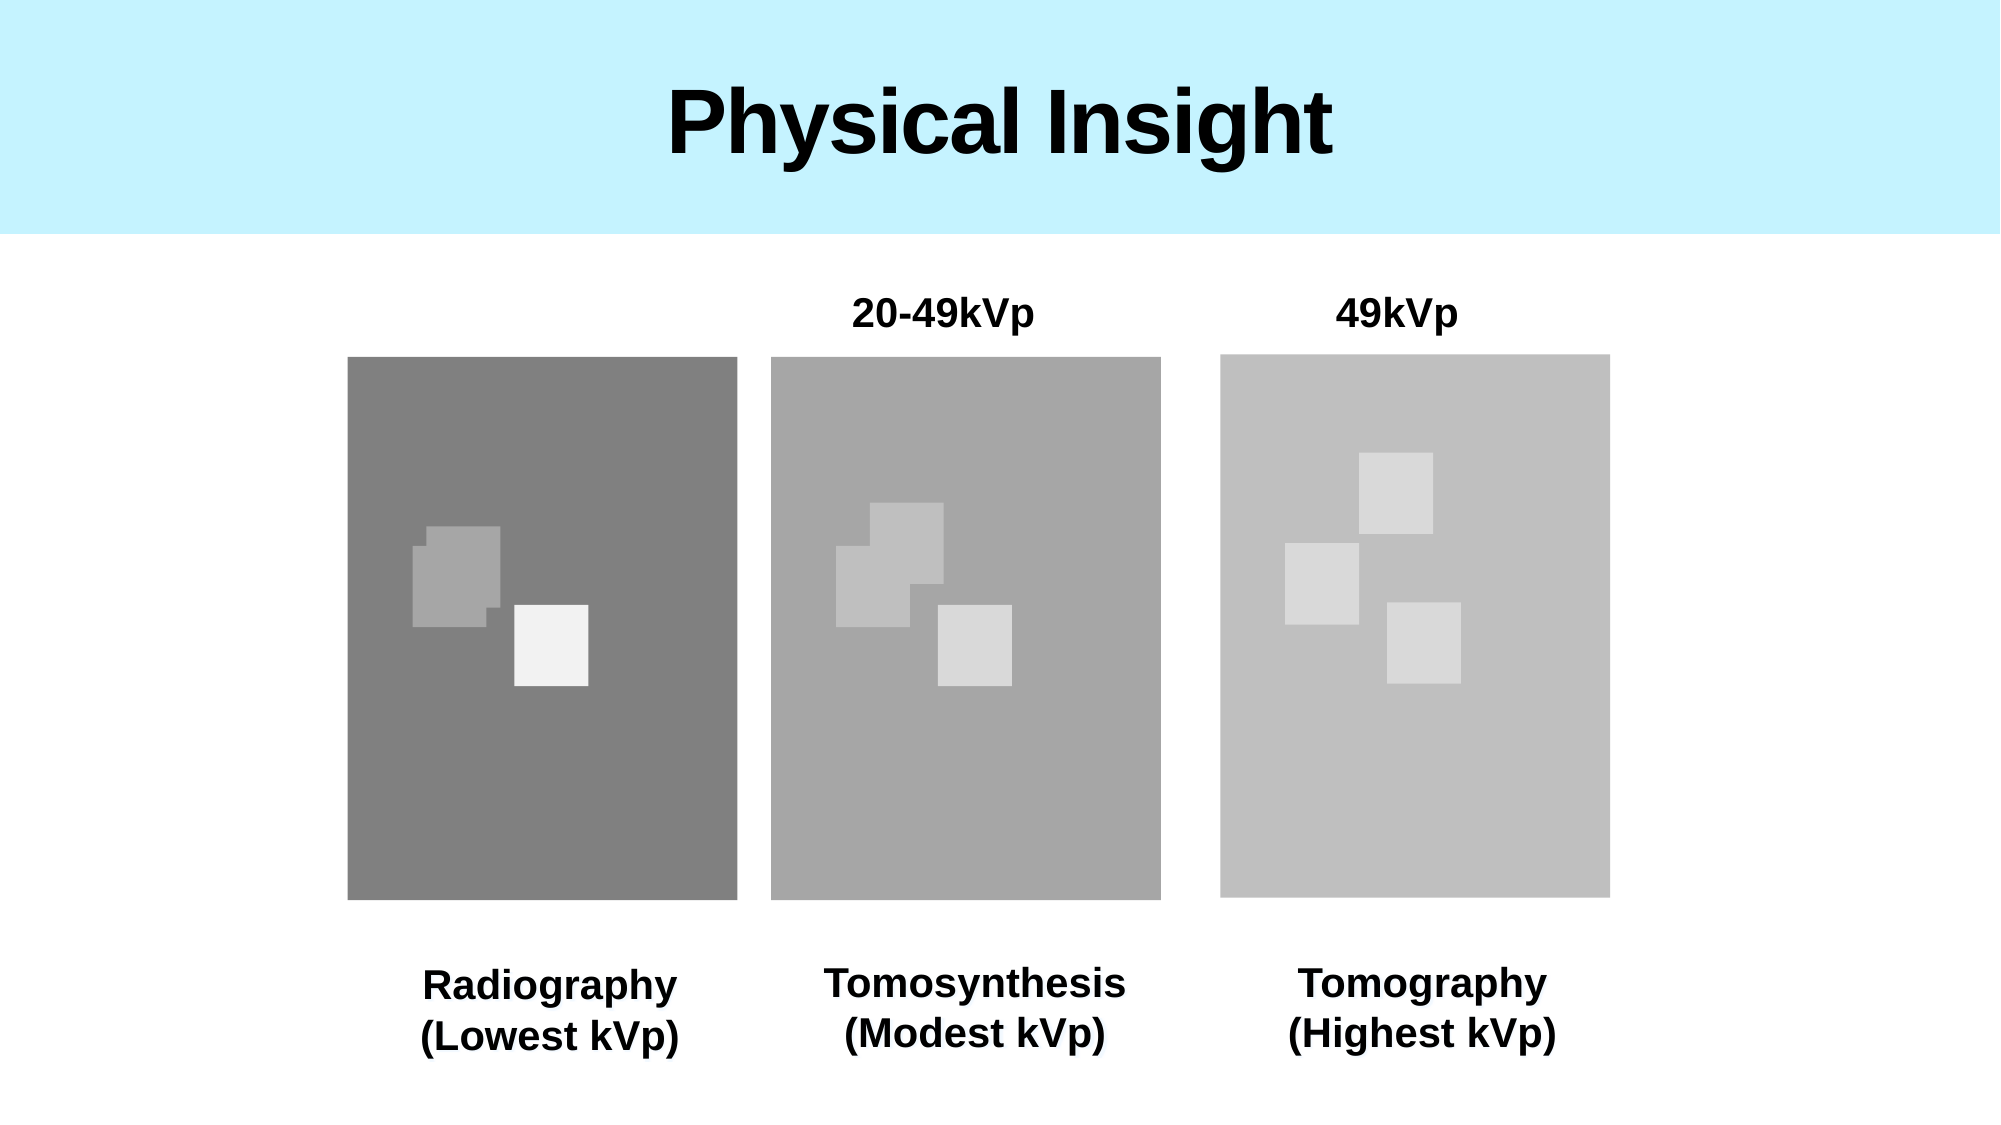

# Physical Insight
20-49kVp
49kVp

Tomography
(Highest kVp)
Tomosynthesis
(Modest kVp)
Radiography
(Lowest kVp)